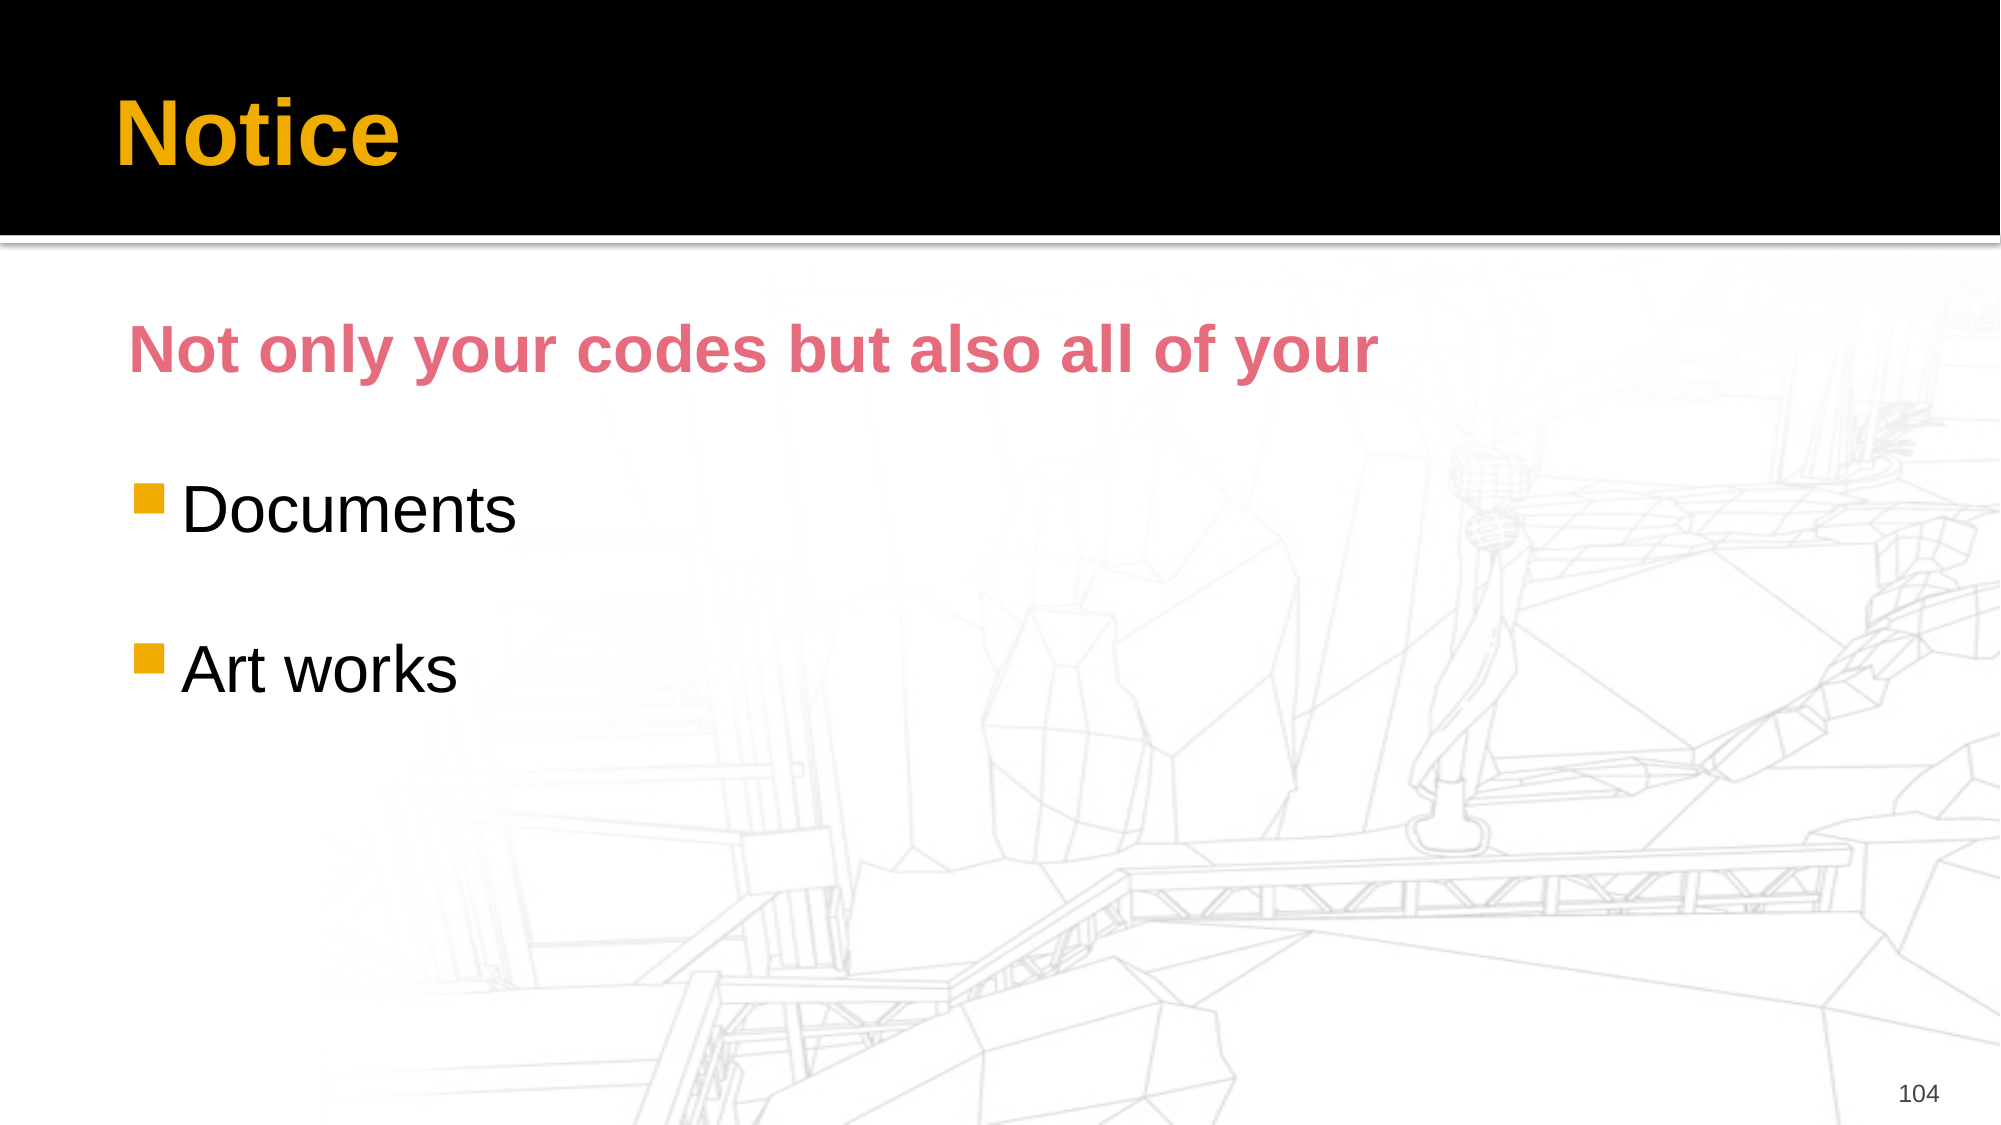

# Notice
Not only your codes but also all of your

Documents

Art works

104